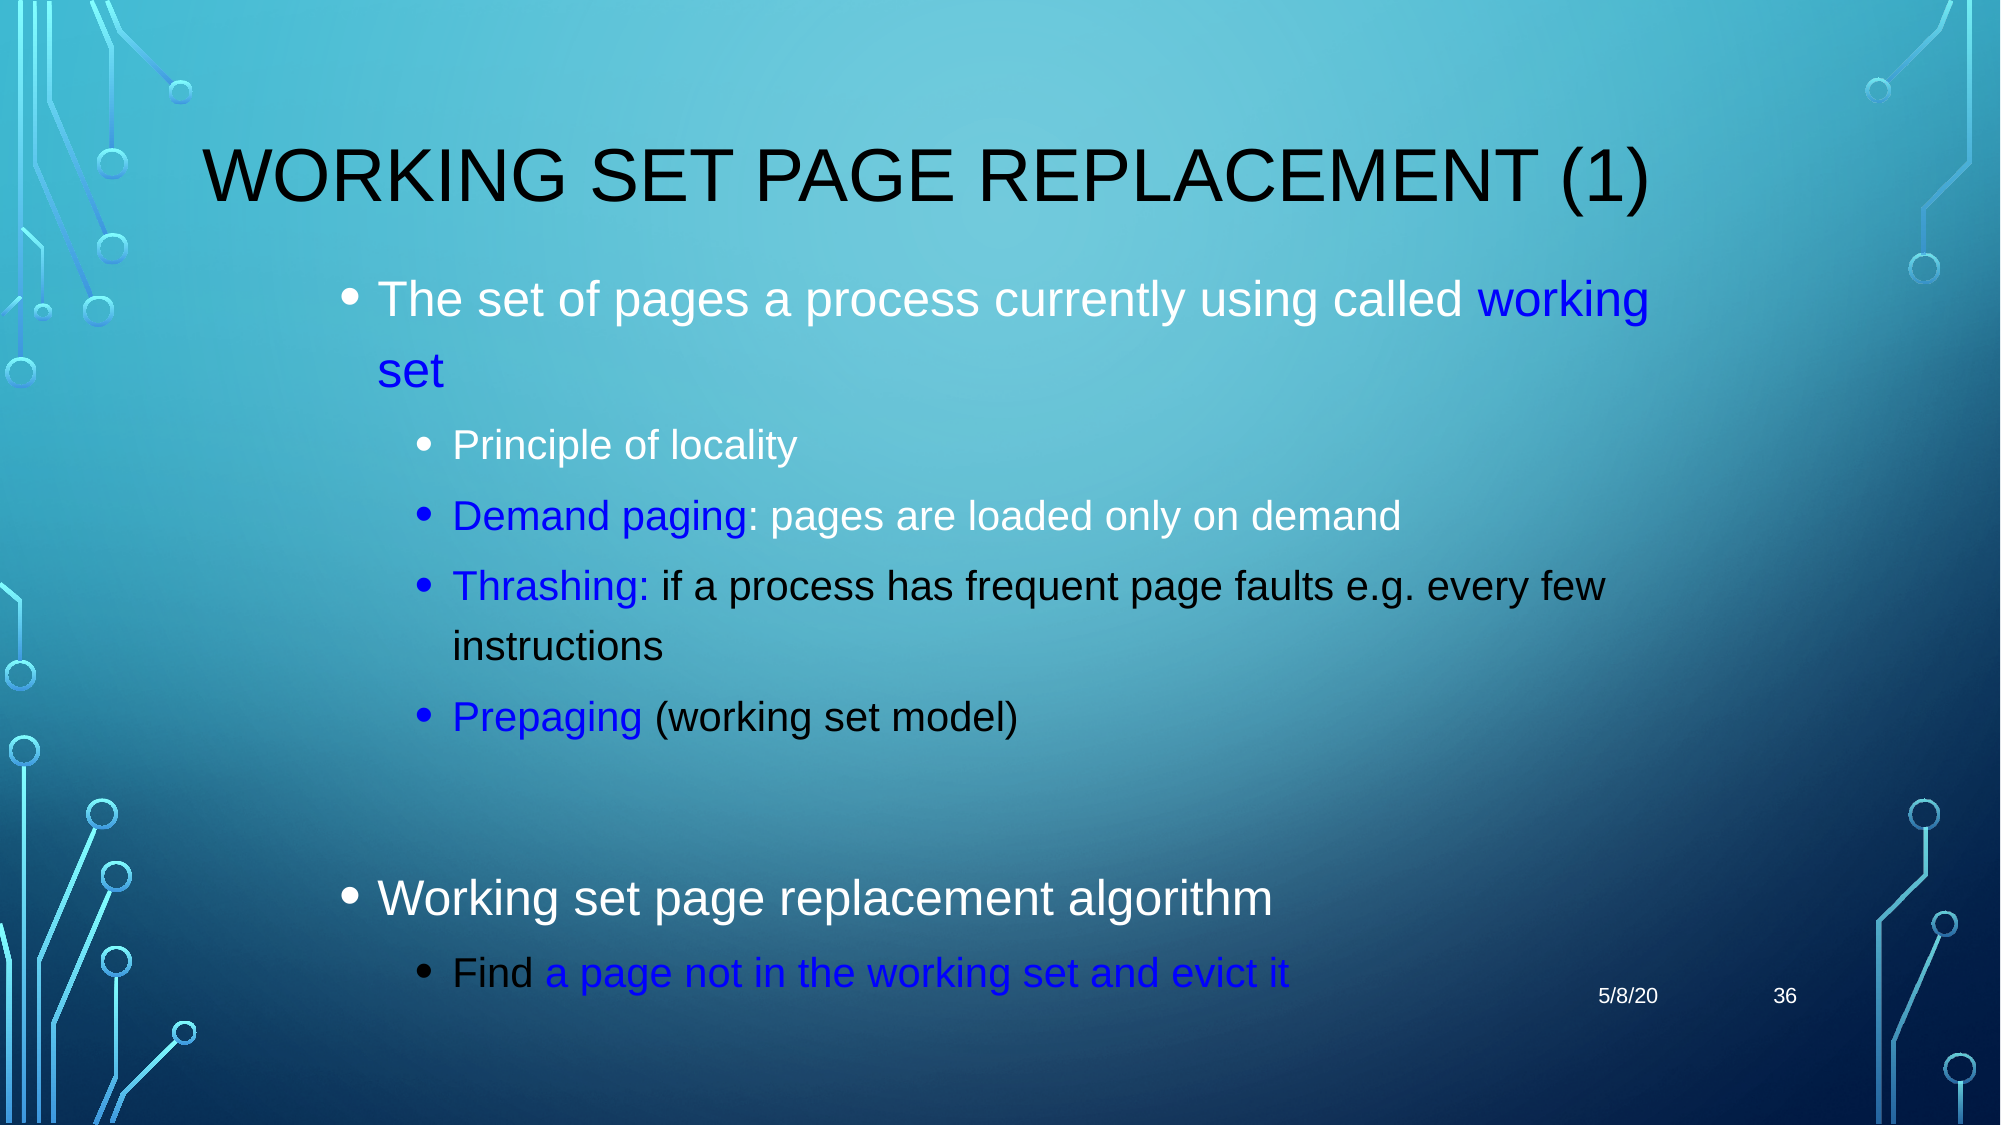

# Working Set Page Replacement (1)
The set of pages a process currently using called working set
Principle of locality
Demand paging: pages are loaded only on demand
Thrashing: if a process has frequent page faults e.g. every few instructions
Prepaging (working set model)

Working set page replacement algorithm
Find a page not in the working set and evict it
36
5/8/20